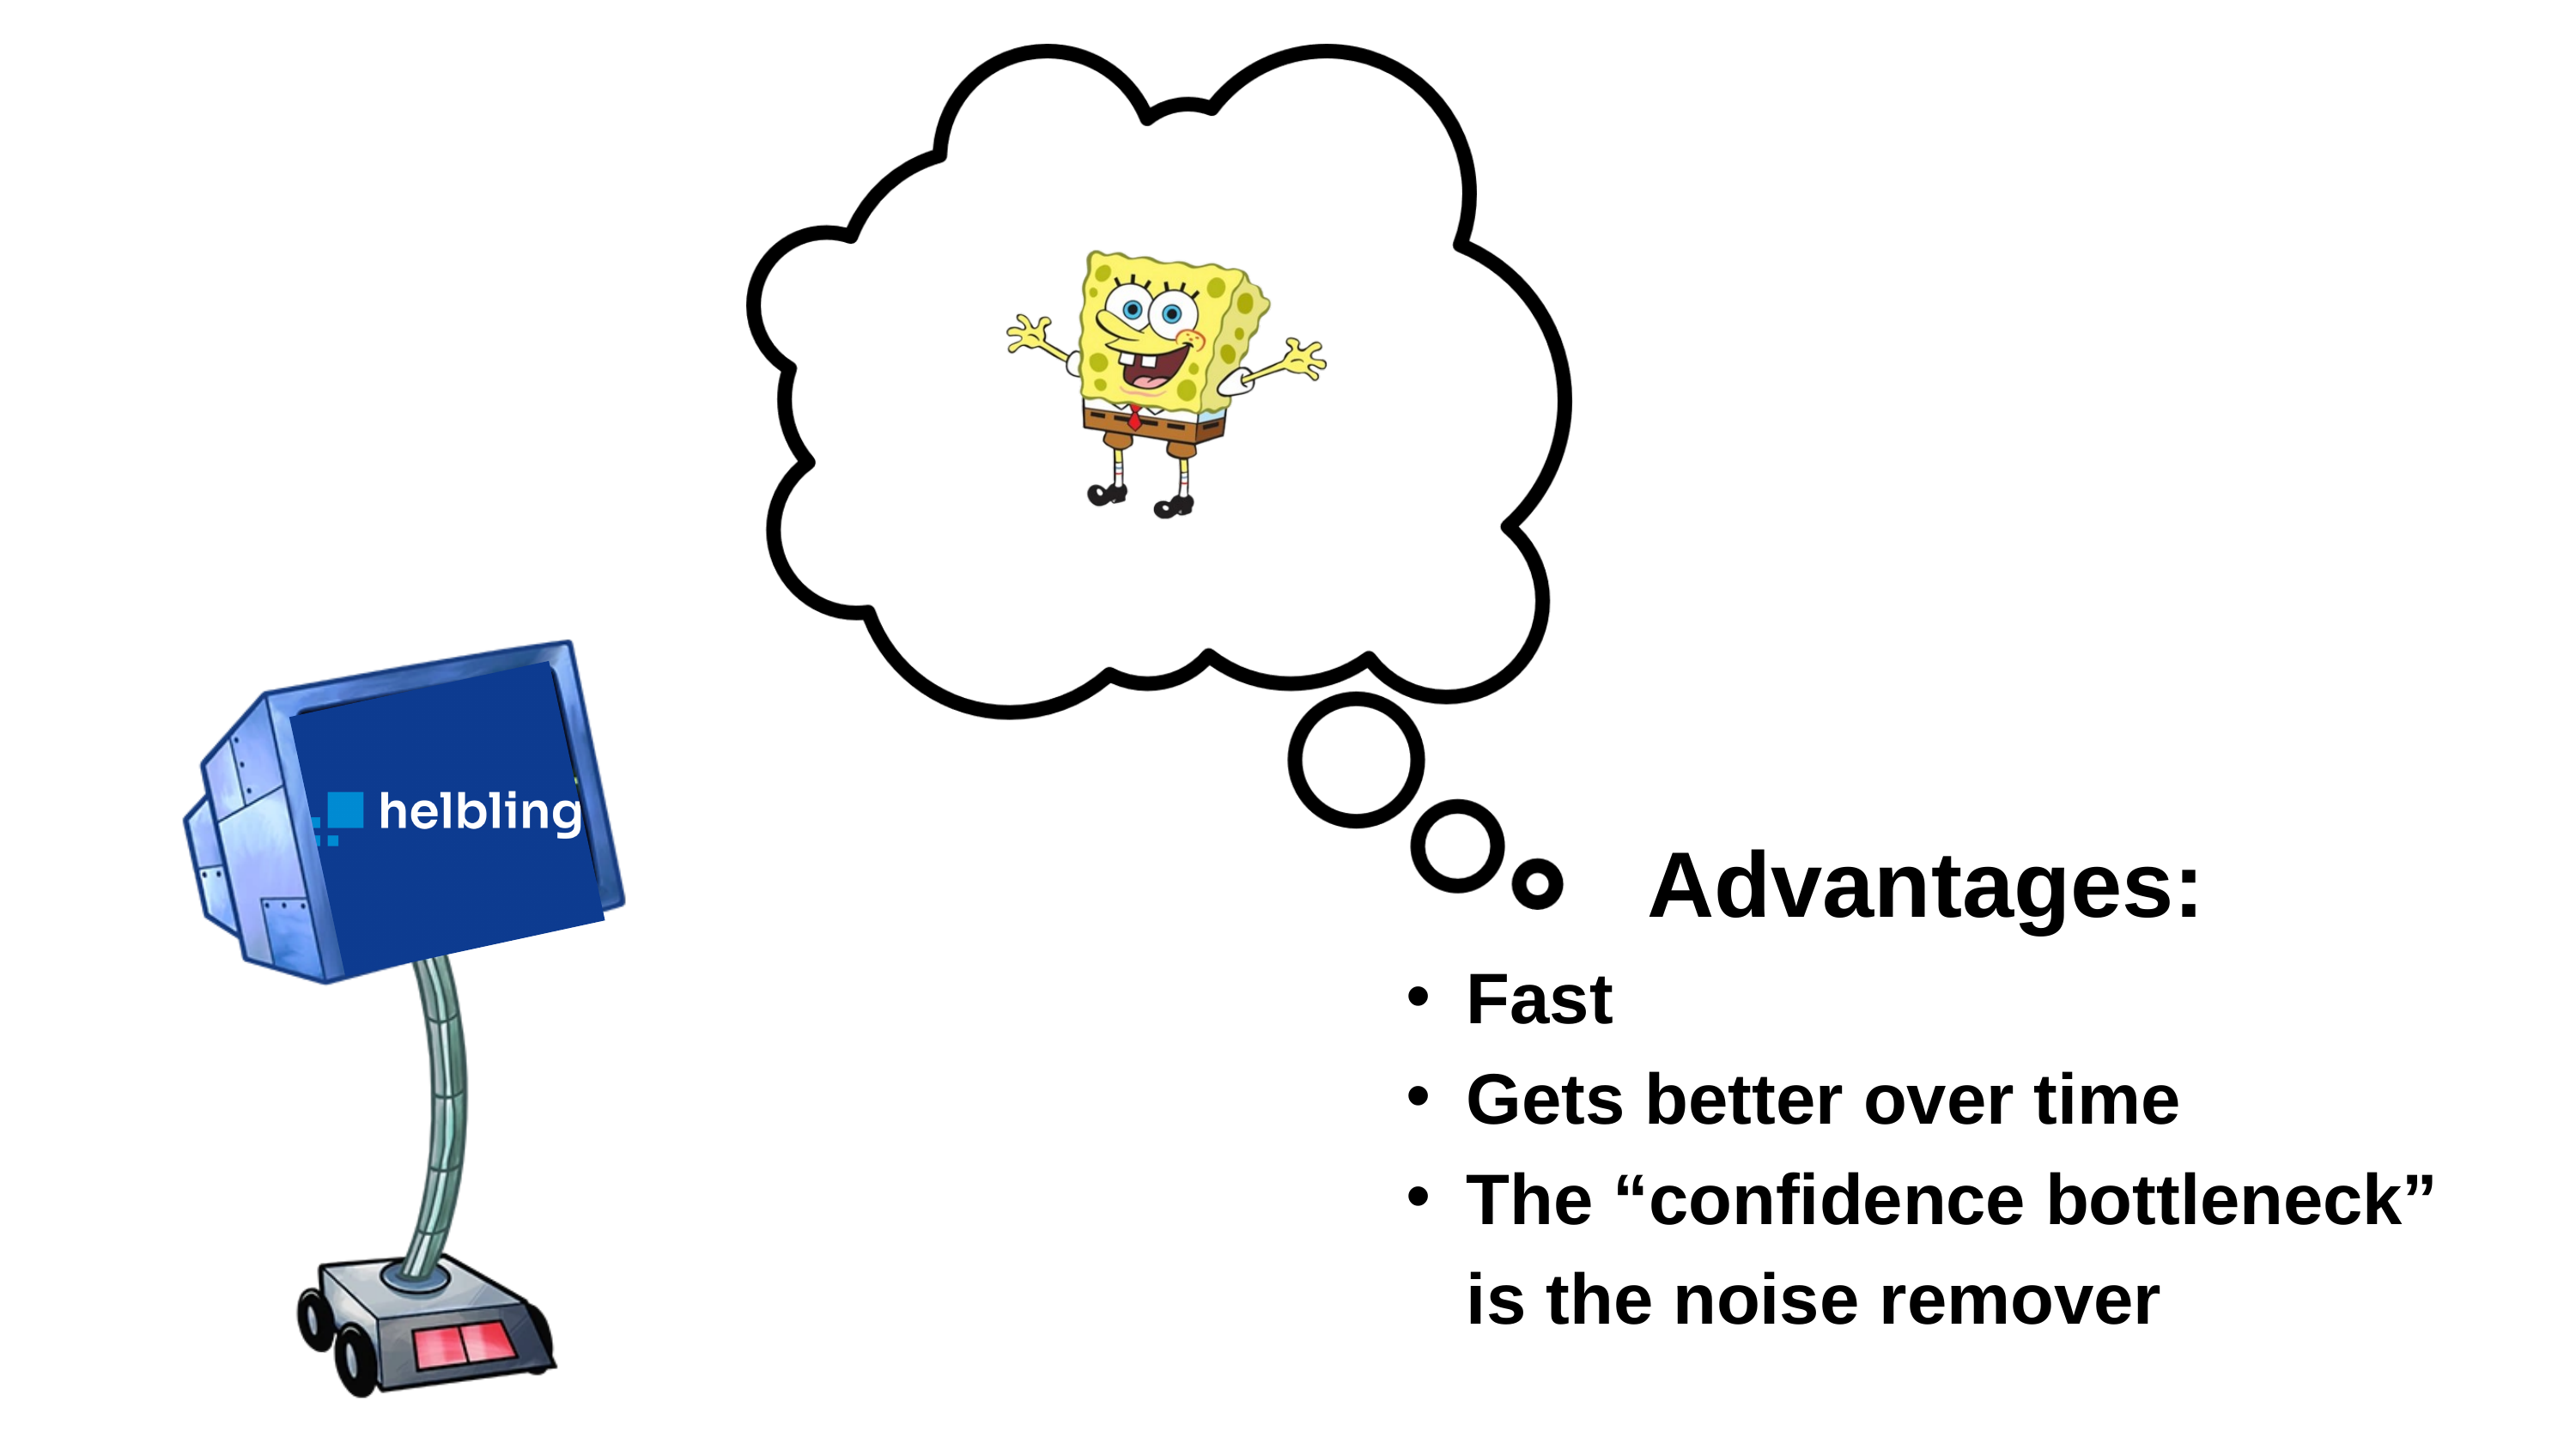

Advantages:
Fast
Gets better over time
The “confidence bottleneck” is the noise remover